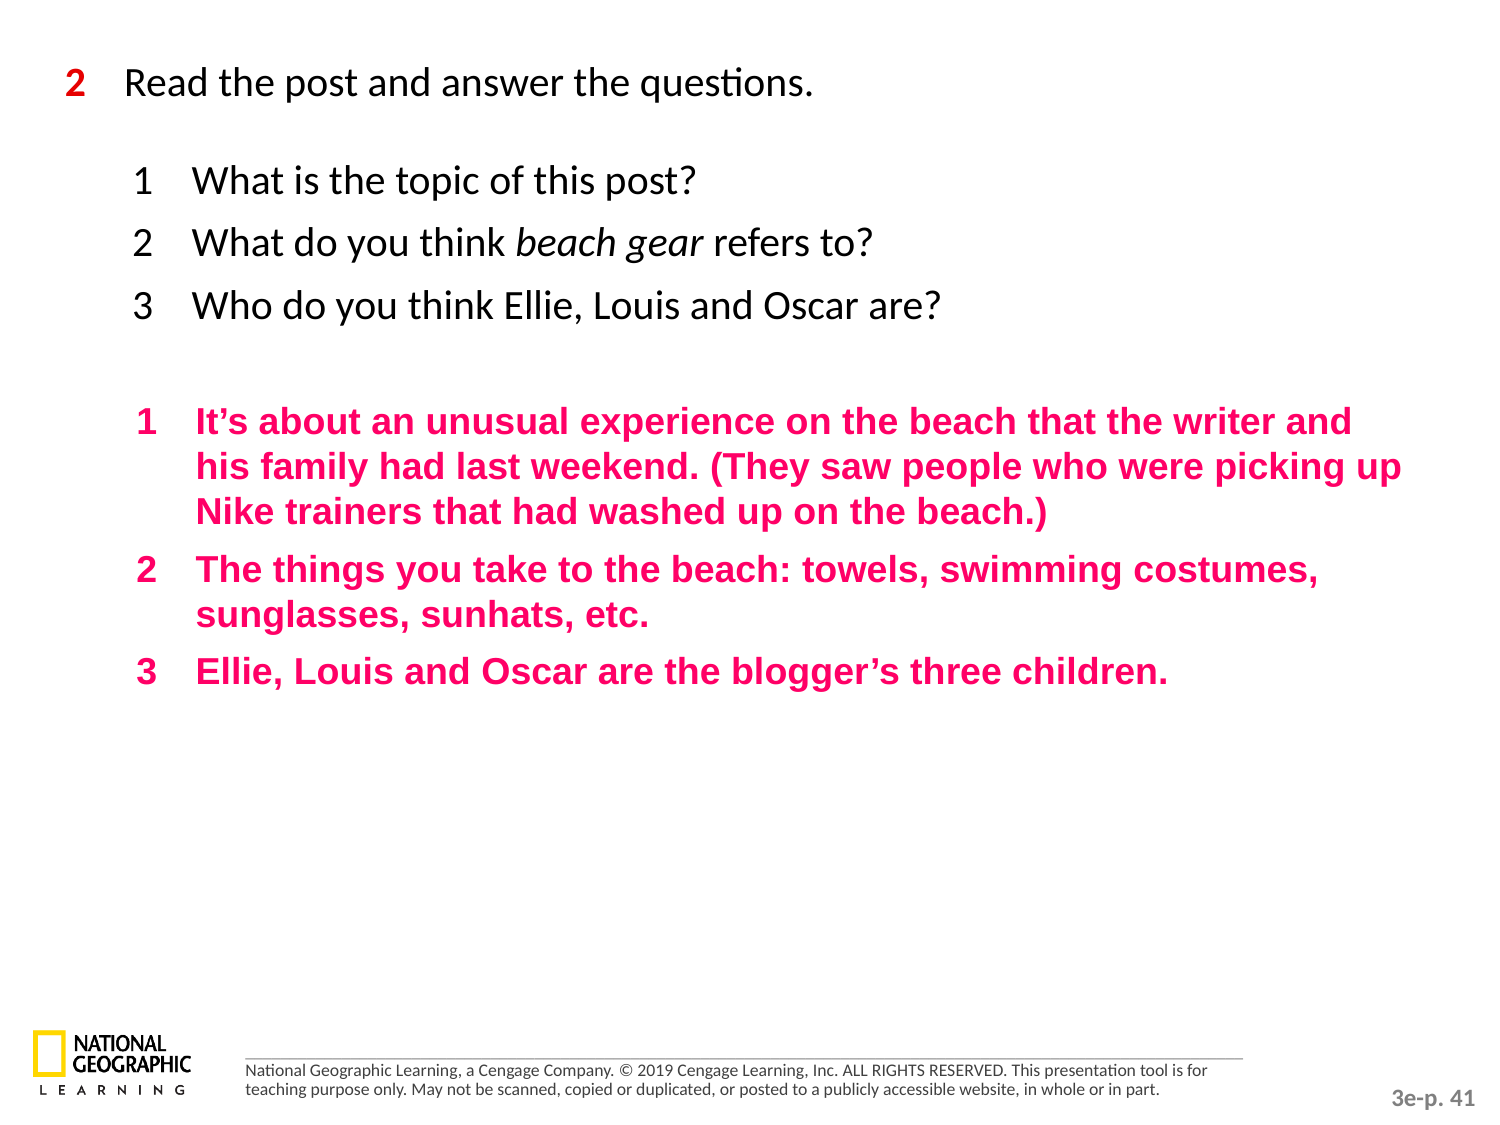

2	Read the post and answer the questions.
1	What is the topic of this post?
2 	What do you think beach gear refers to?
3 	Who do you think Ellie, Louis and Oscar are?
1 	It’s about an unusual experience on the beach that the writer and his family had last weekend. (They saw people who were picking up Nike trainers that had washed up on the beach.)
2 	The things you take to the beach: towels, swimming costumes, sunglasses, sunhats, etc.
3 	Ellie, Louis and Oscar are the blogger’s three children.
3e-p. 41